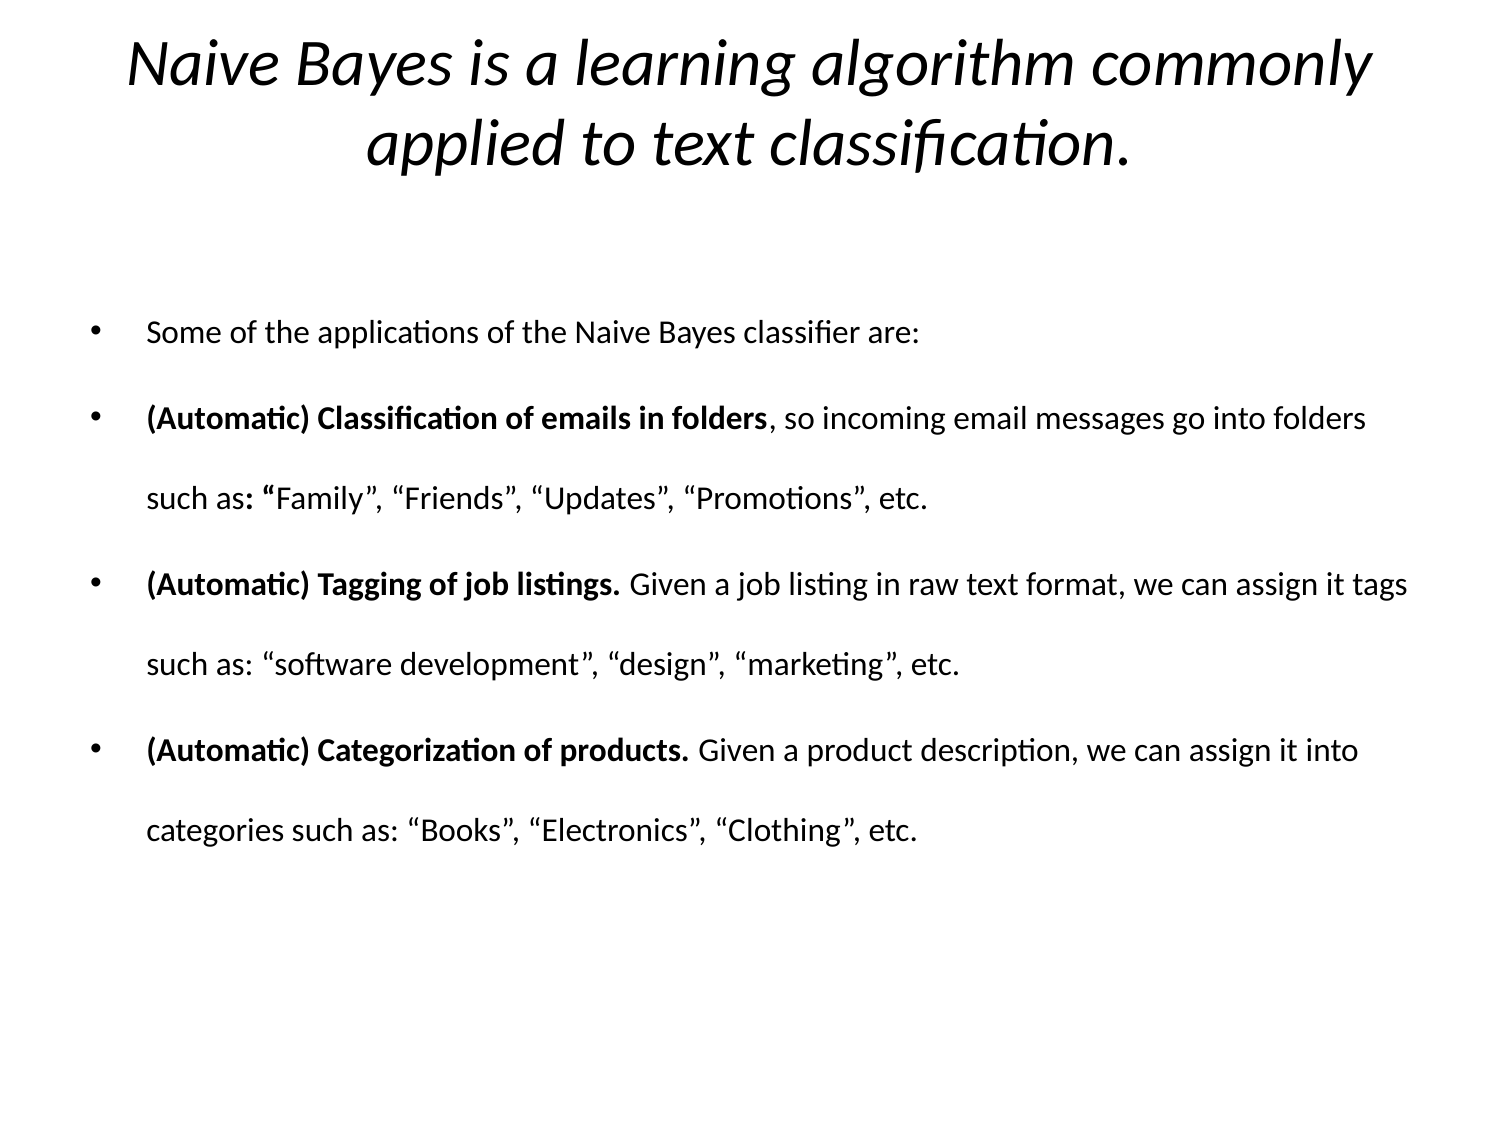

# Naive Bayes is a learning algorithm commonly applied to text classification.
Some of the applications of the Naive Bayes classifier are:
(Automatic) Classification of emails in folders, so incoming email messages go into folders such as: “Family”, “Friends”, “Updates”, “Promotions”, etc.
(Automatic) Tagging of job listings. Given a job listing in raw text format, we can assign it tags such as: “software development”, “design”, “marketing”, etc.
(Automatic) Categorization of products. Given a product description, we can assign it into categories such as: “Books”, “Electronics”, “Clothing”, etc.